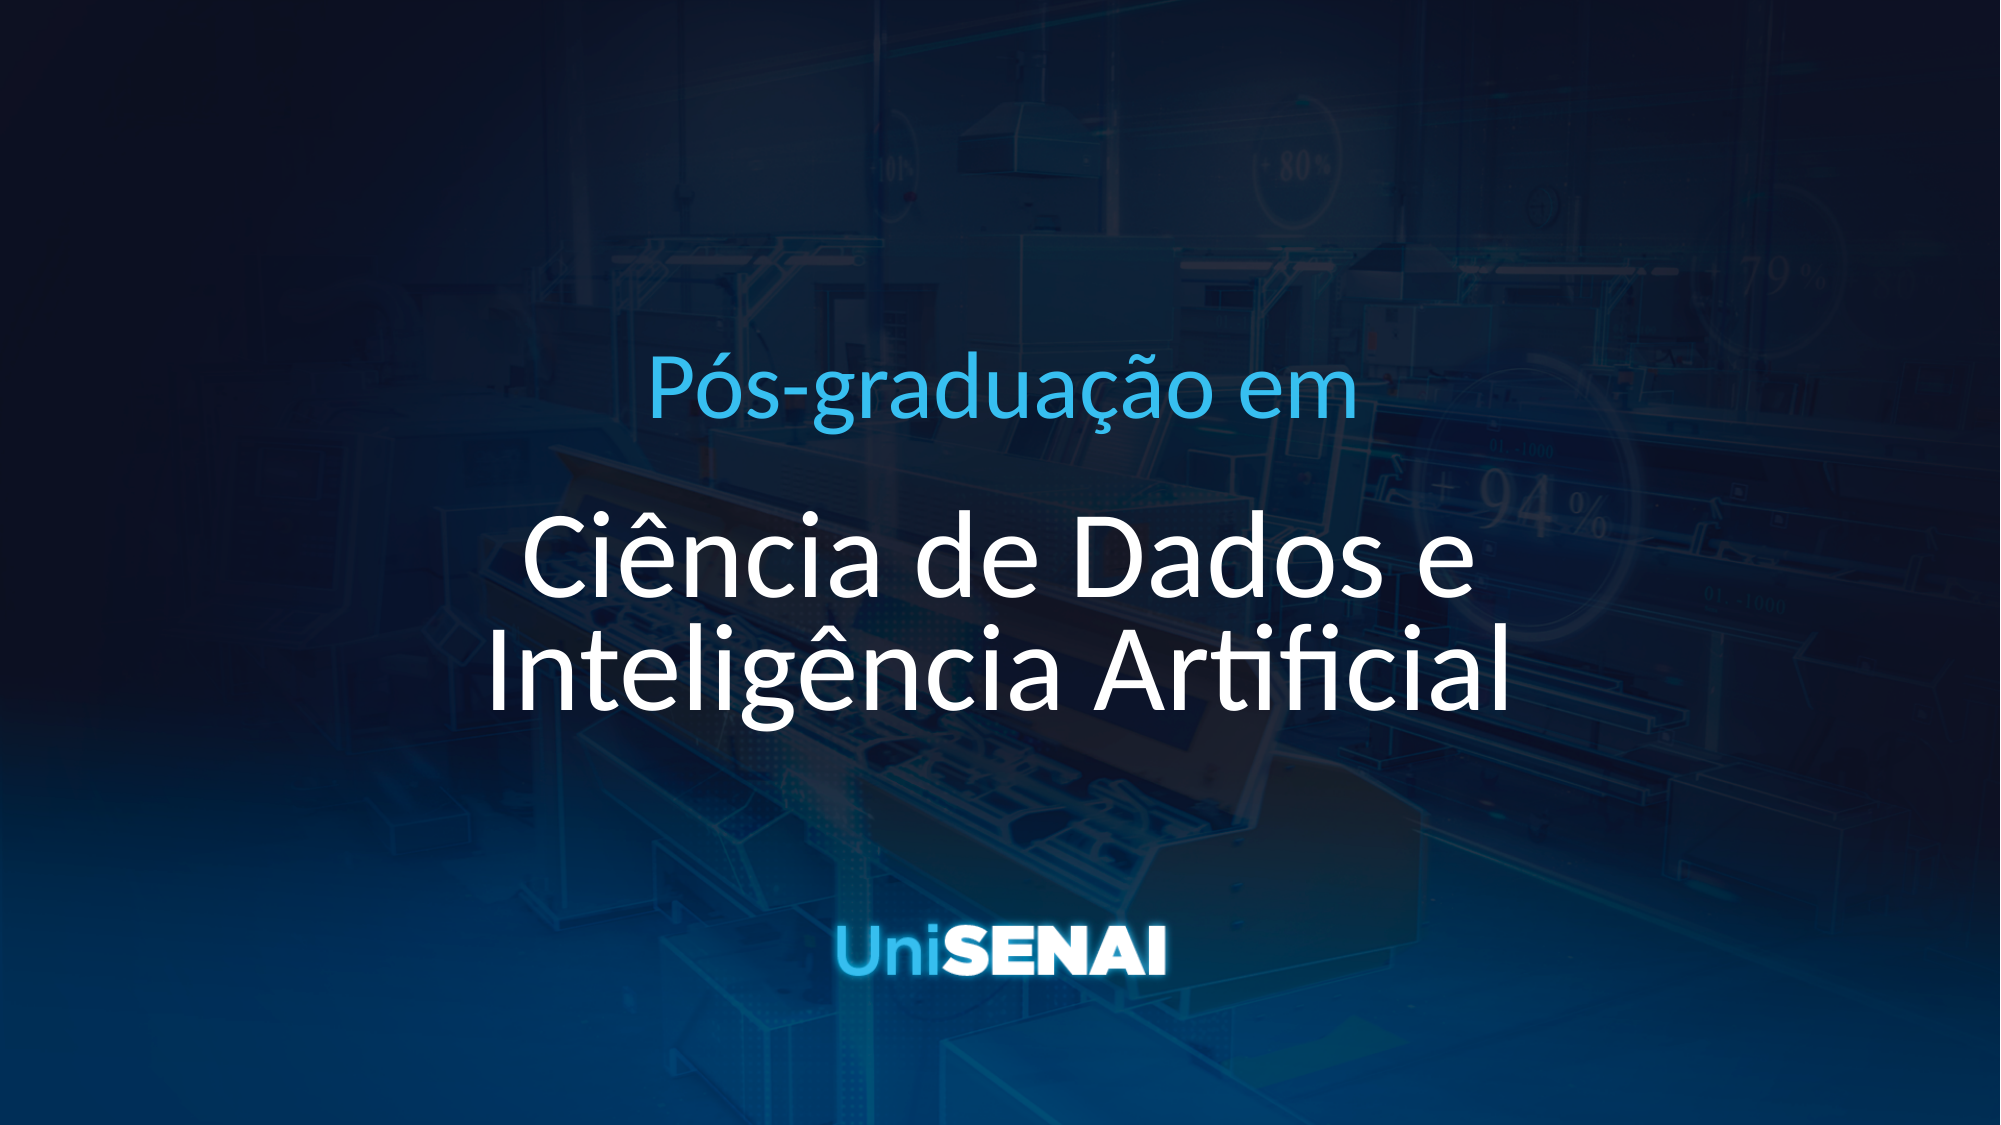

Pós-graduação em
# Ciência de Dados e Inteligência Artificial